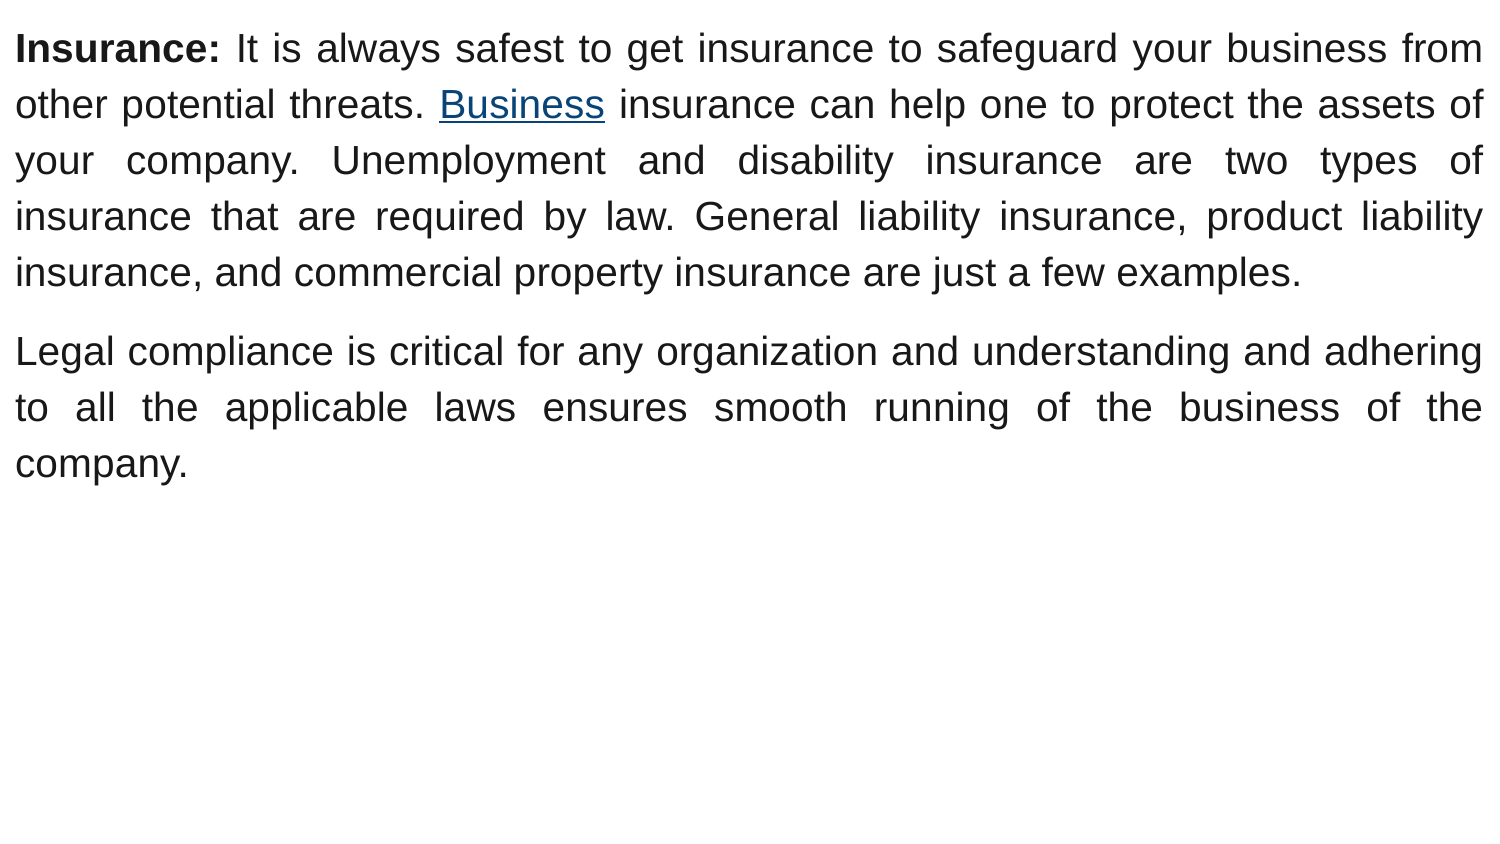

Insurance: It is always safest to get insurance to safeguard your business from other potential threats. Business insurance can help one to protect the assets of your company. Unemployment and disability insurance are two types of insurance that are required by law. General liability insurance, product liability insurance, and commercial property insurance are just a few examples.
Legal compliance is critical for any organization and understanding and adhering to all the applicable laws ensures smooth running of the business of the company.